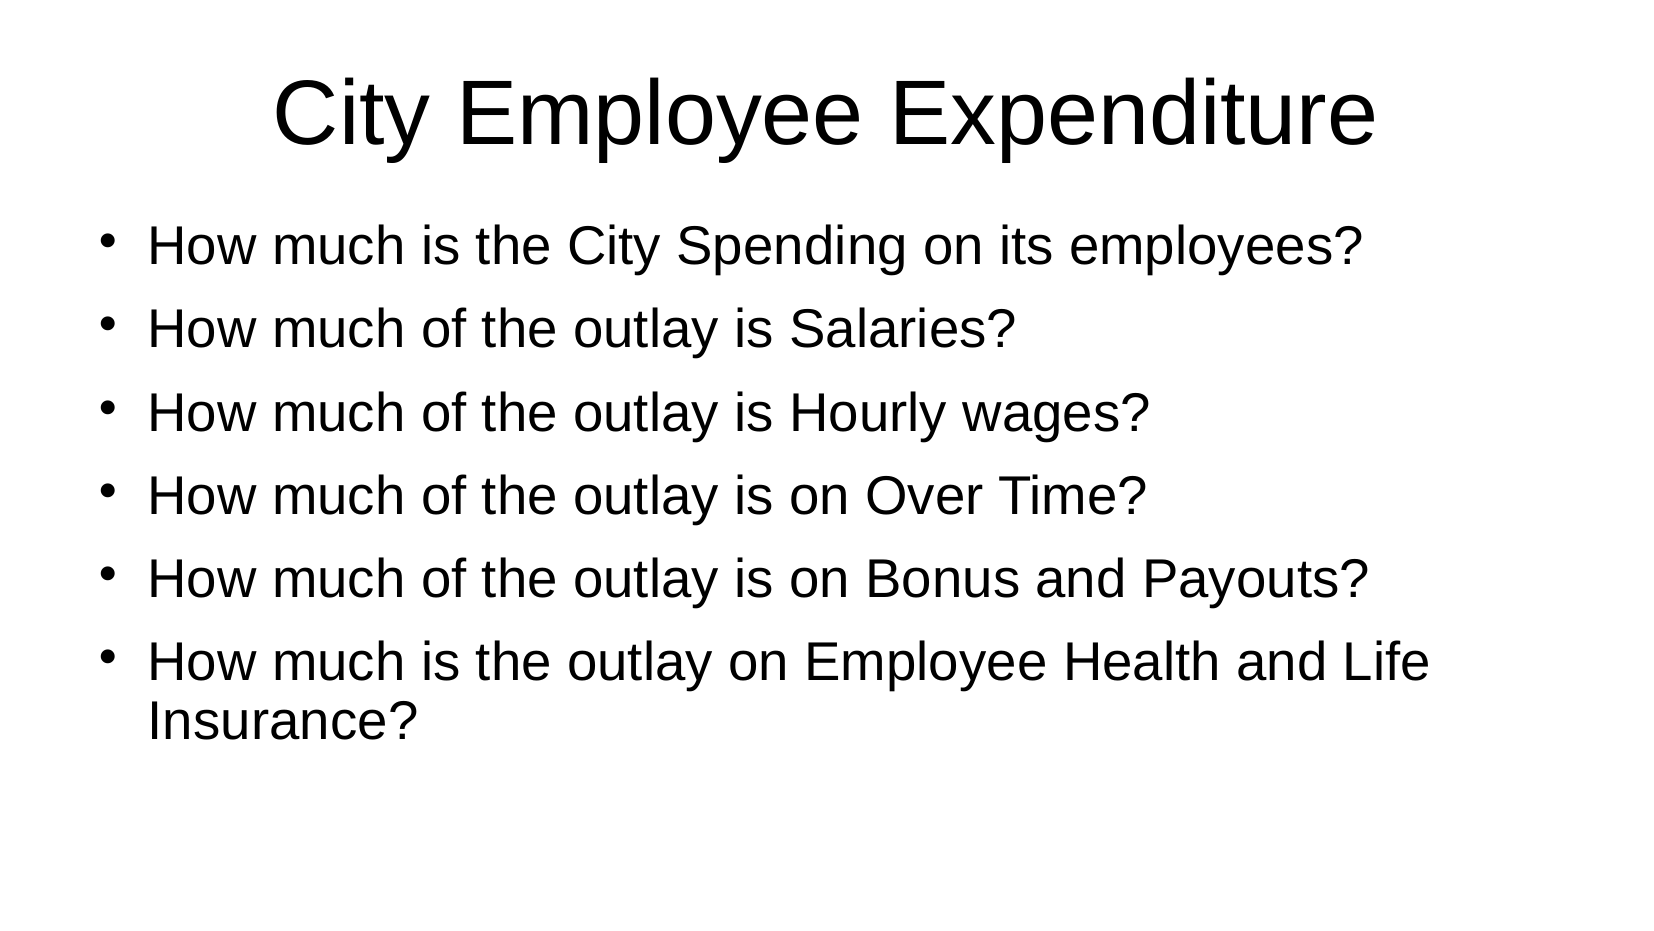

# City Employee Expenditure
How much is the City Spending on its employees?
How much of the outlay is Salaries?
How much of the outlay is Hourly wages?
How much of the outlay is on Over Time?
How much of the outlay is on Bonus and Payouts?
How much is the outlay on Employee Health and Life Insurance?